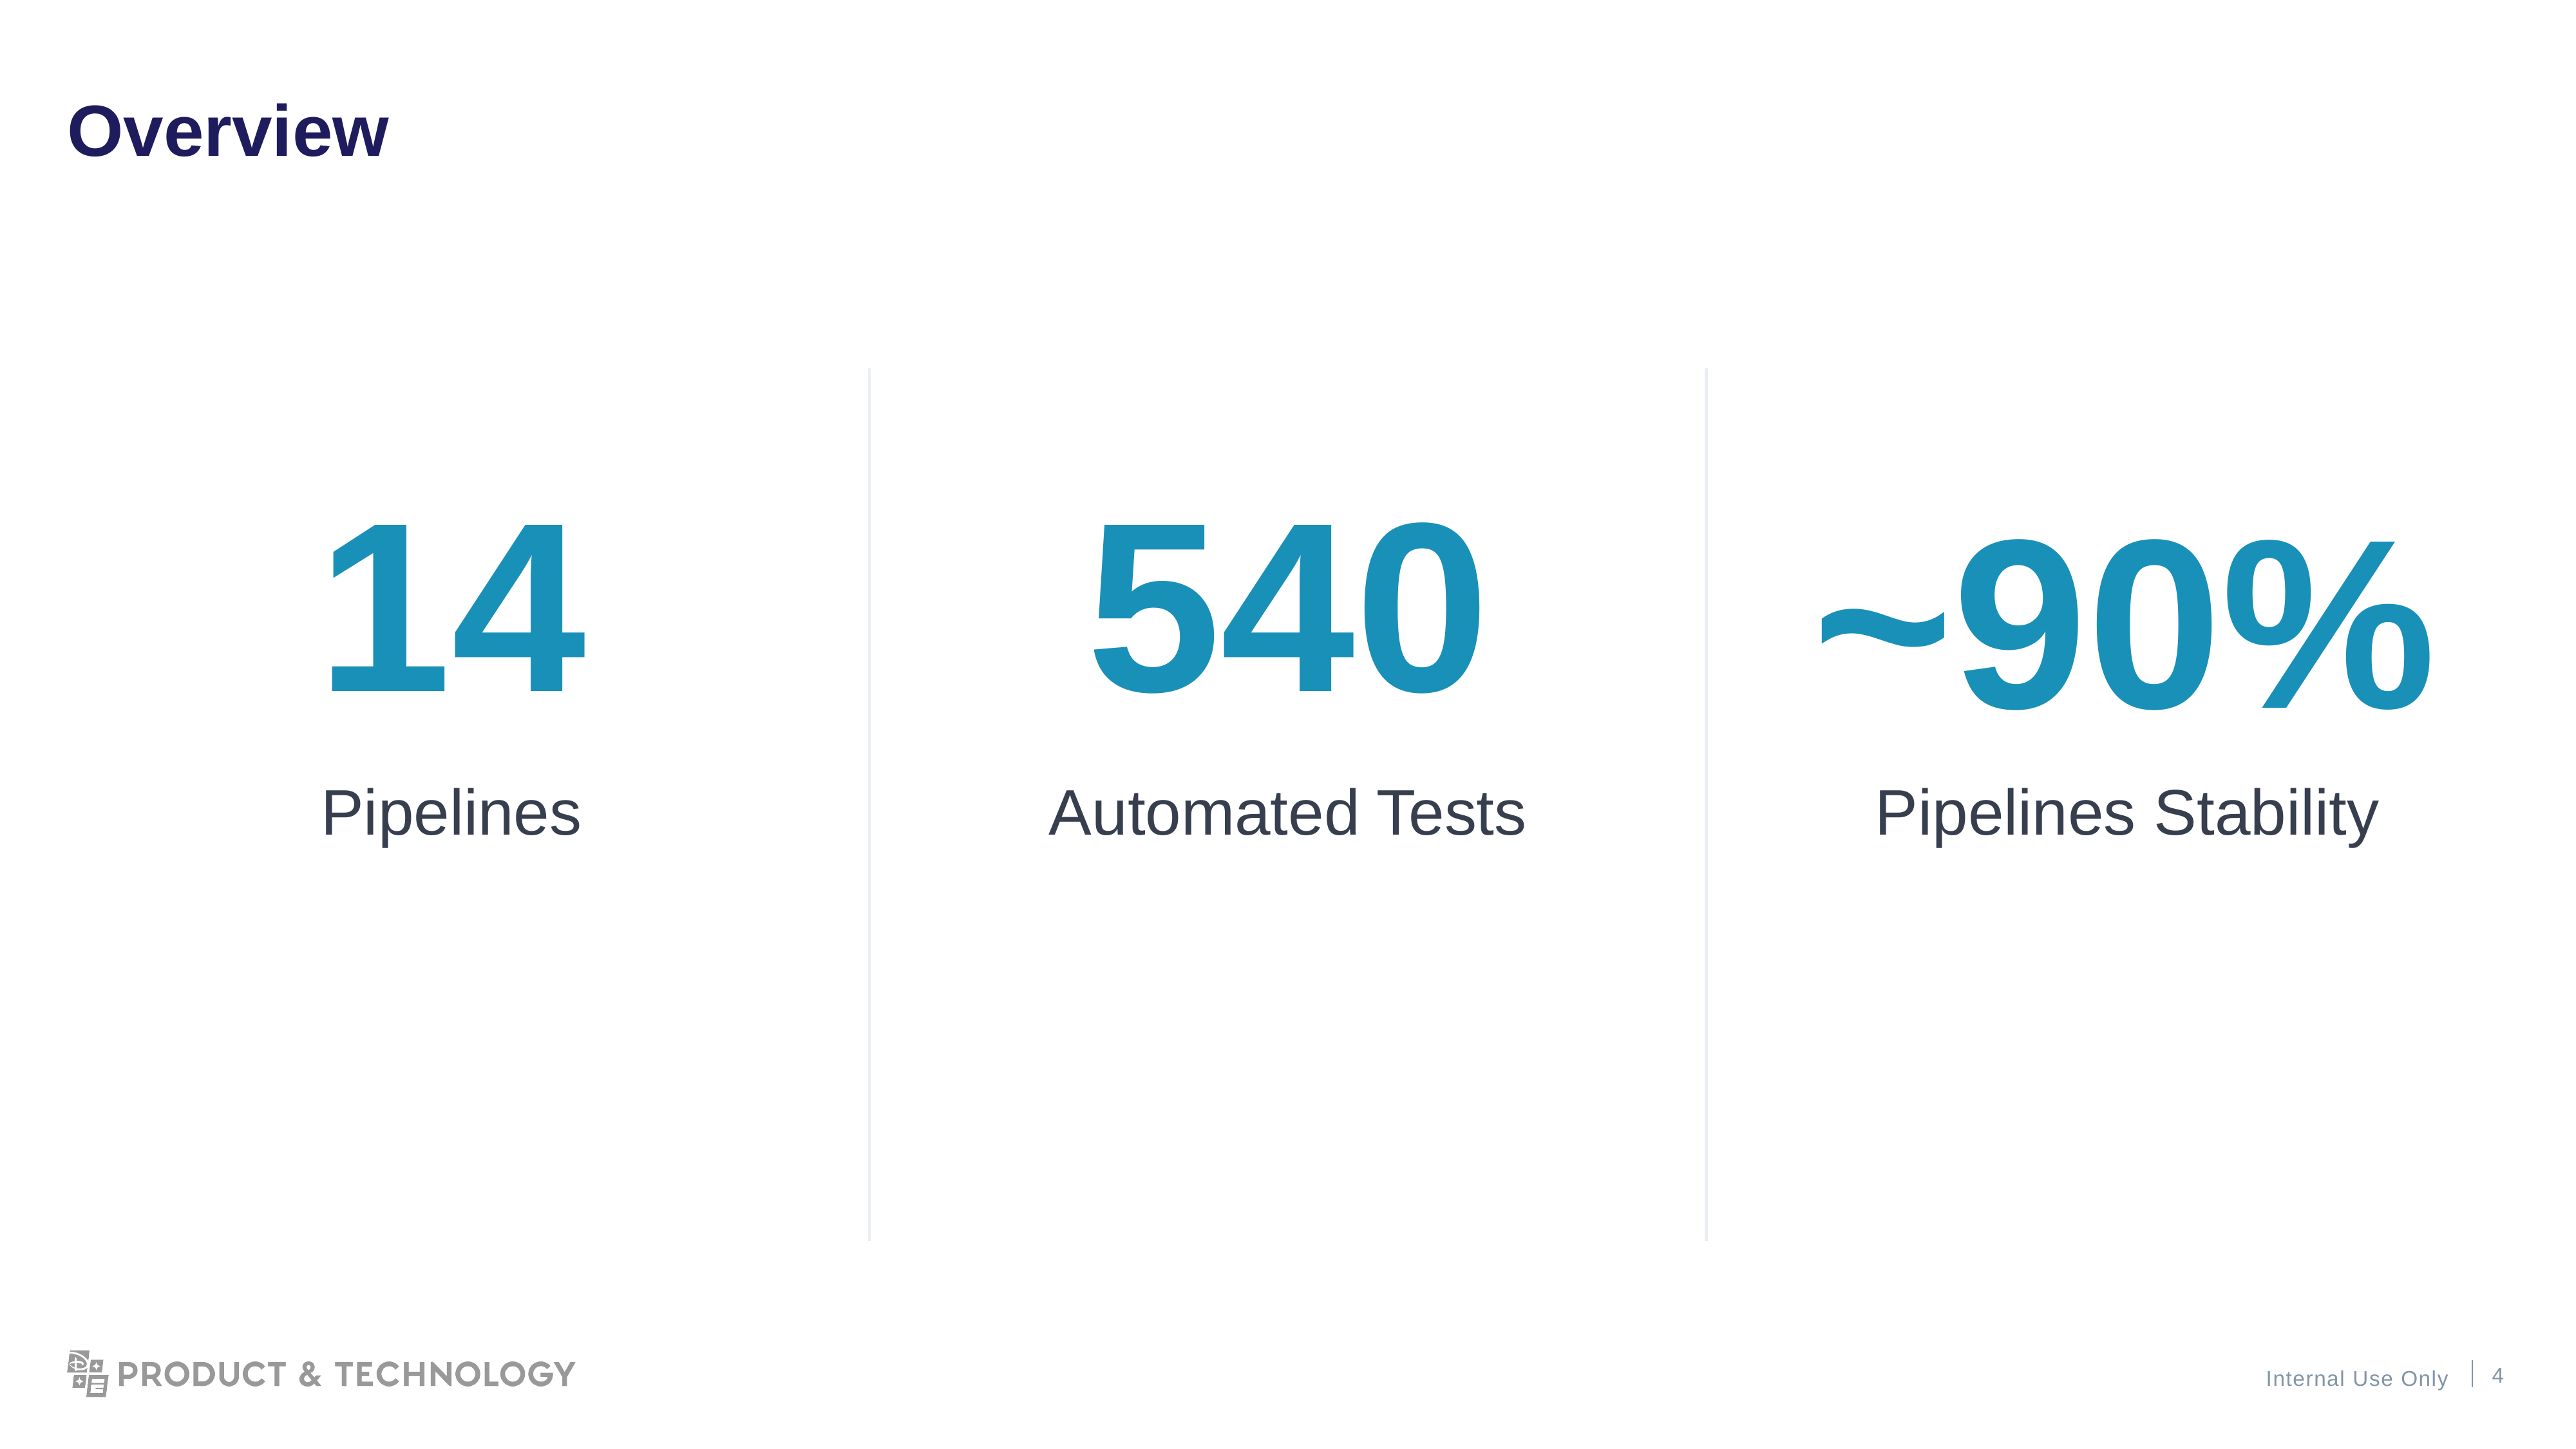

Overview
14
540
~90%
Pipelines
Automated Tests
Pipelines Stability
4